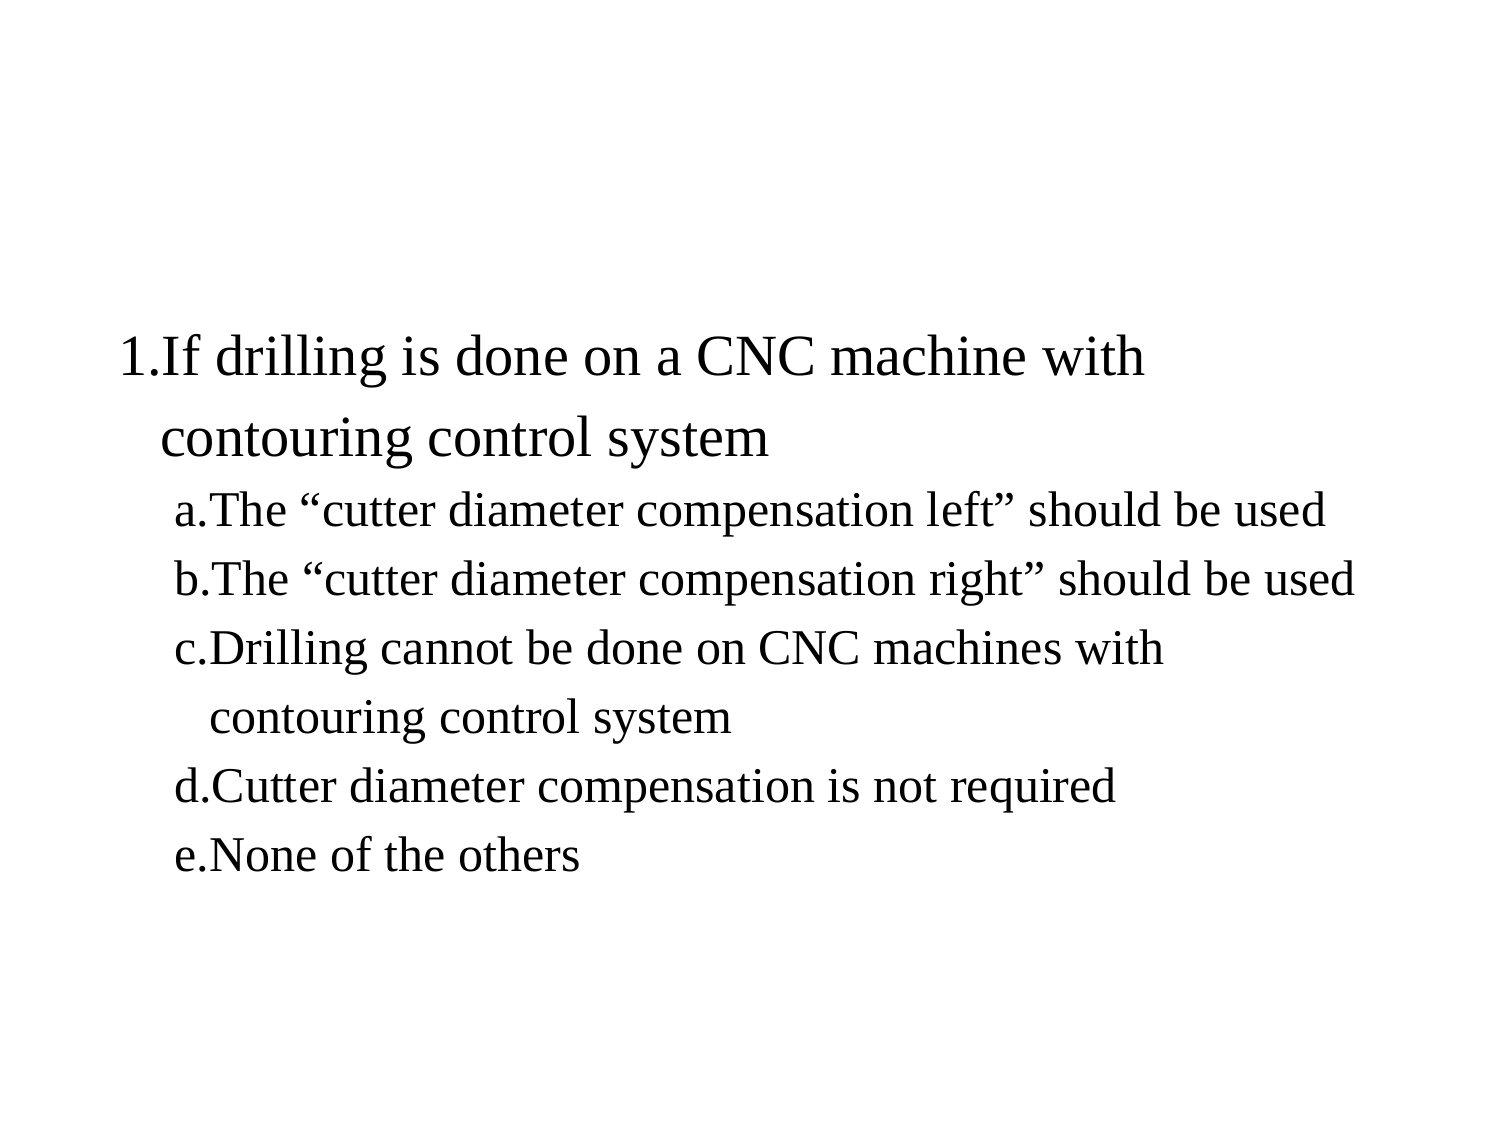

#
If drilling is done on a CNC machine with contouring control system
The “cutter diameter compensation left” should be used
The “cutter diameter compensation right” should be used
Drilling cannot be done on CNC machines with contouring control system
Cutter diameter compensation is not required
None of the others